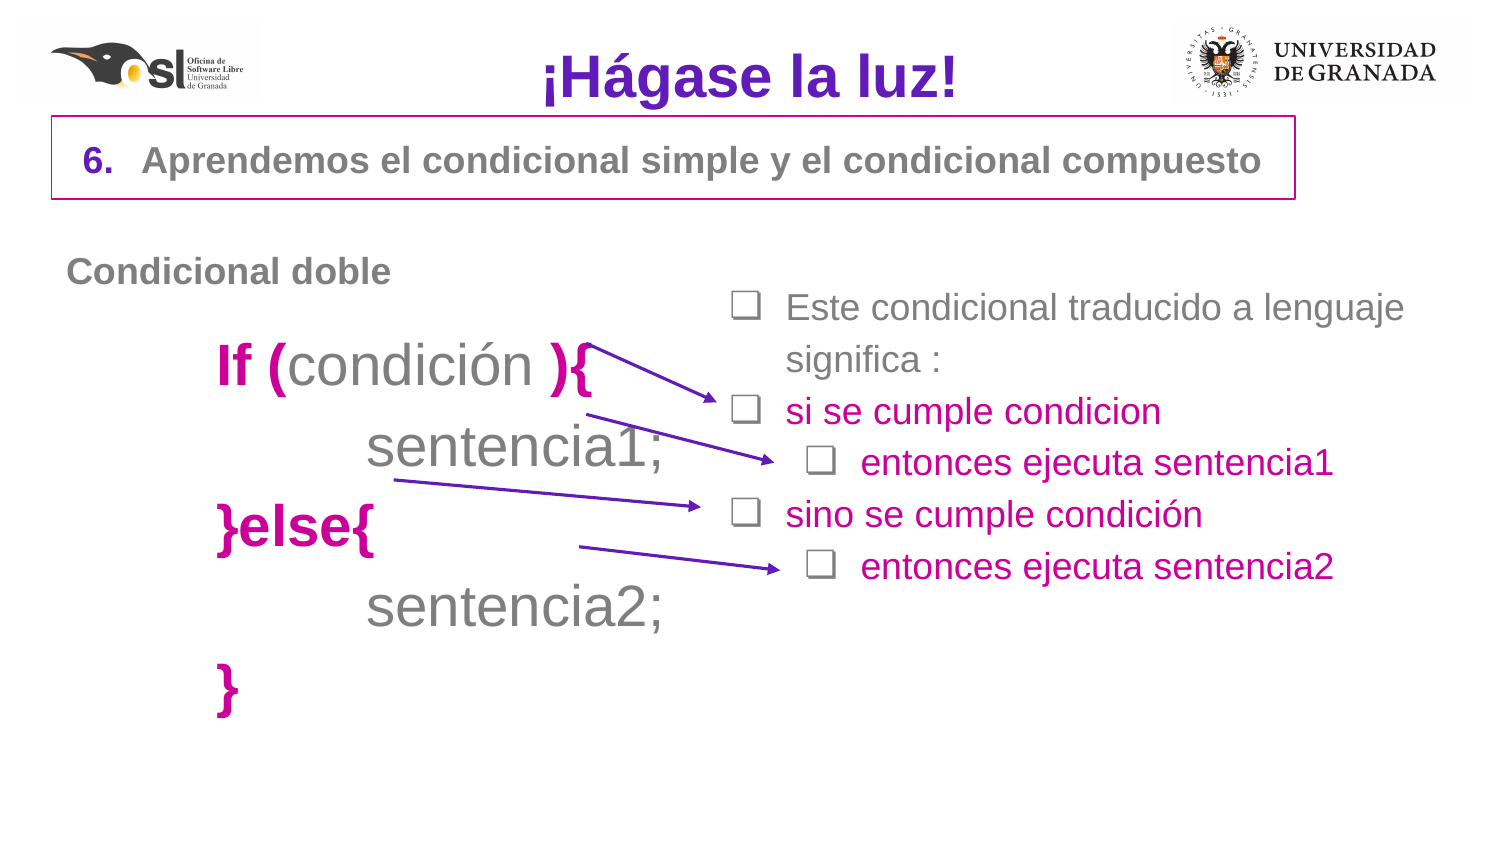

# ¡Hágase la luz!
Aprendemos el condicional simple y el condicional compuesto

Este condicional traducido a lenguaje significa :
si se cumple condicion
entonces ejecuta sentencia1
sino se cumple condición
entonces ejecuta sentencia2

Condicional doble
If (condición ){
 	sentencia1;
}else{
 	sentencia2;
}